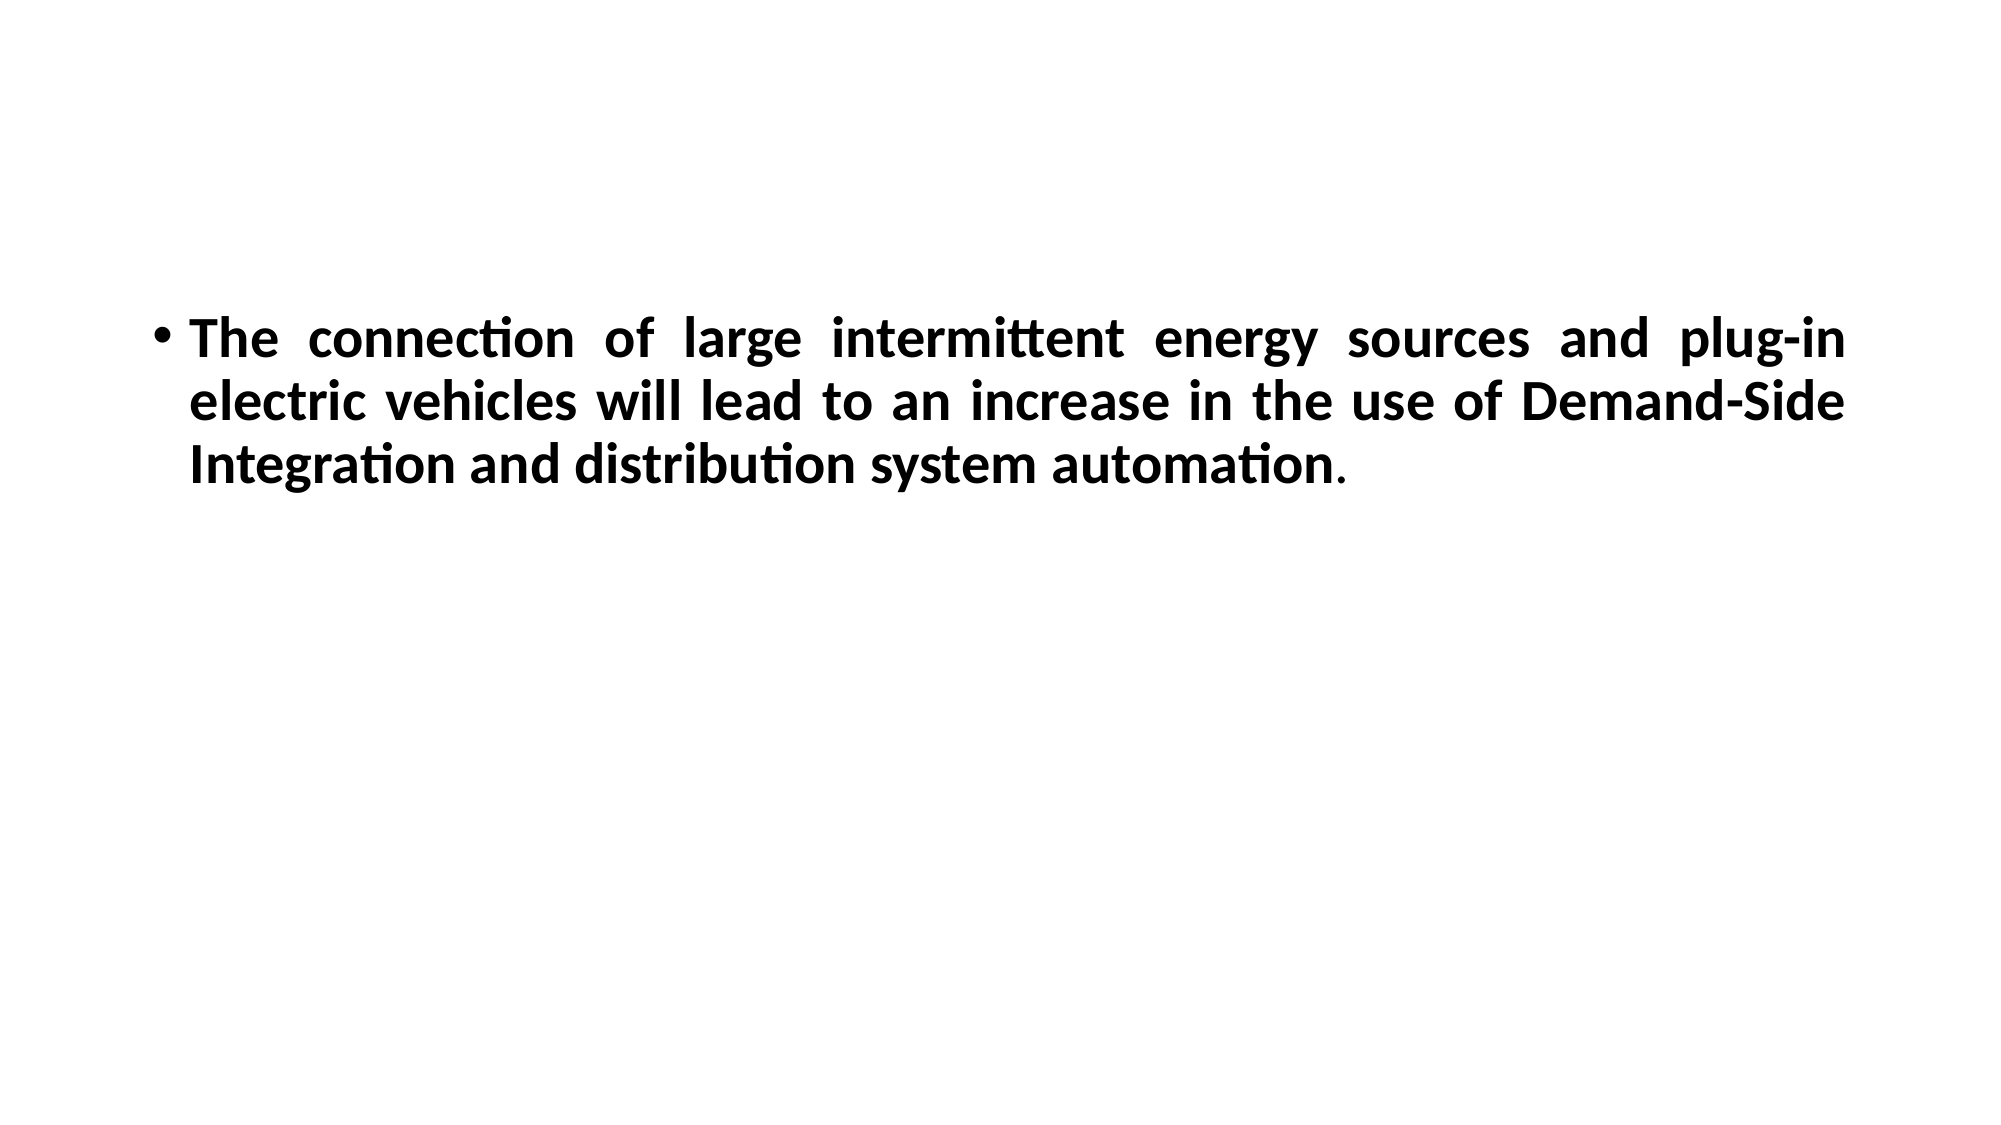

#
The connection of large intermittent energy sources and plug-in electric vehicles will lead to an increase in the use of Demand-Side Integration and distribution system automation.